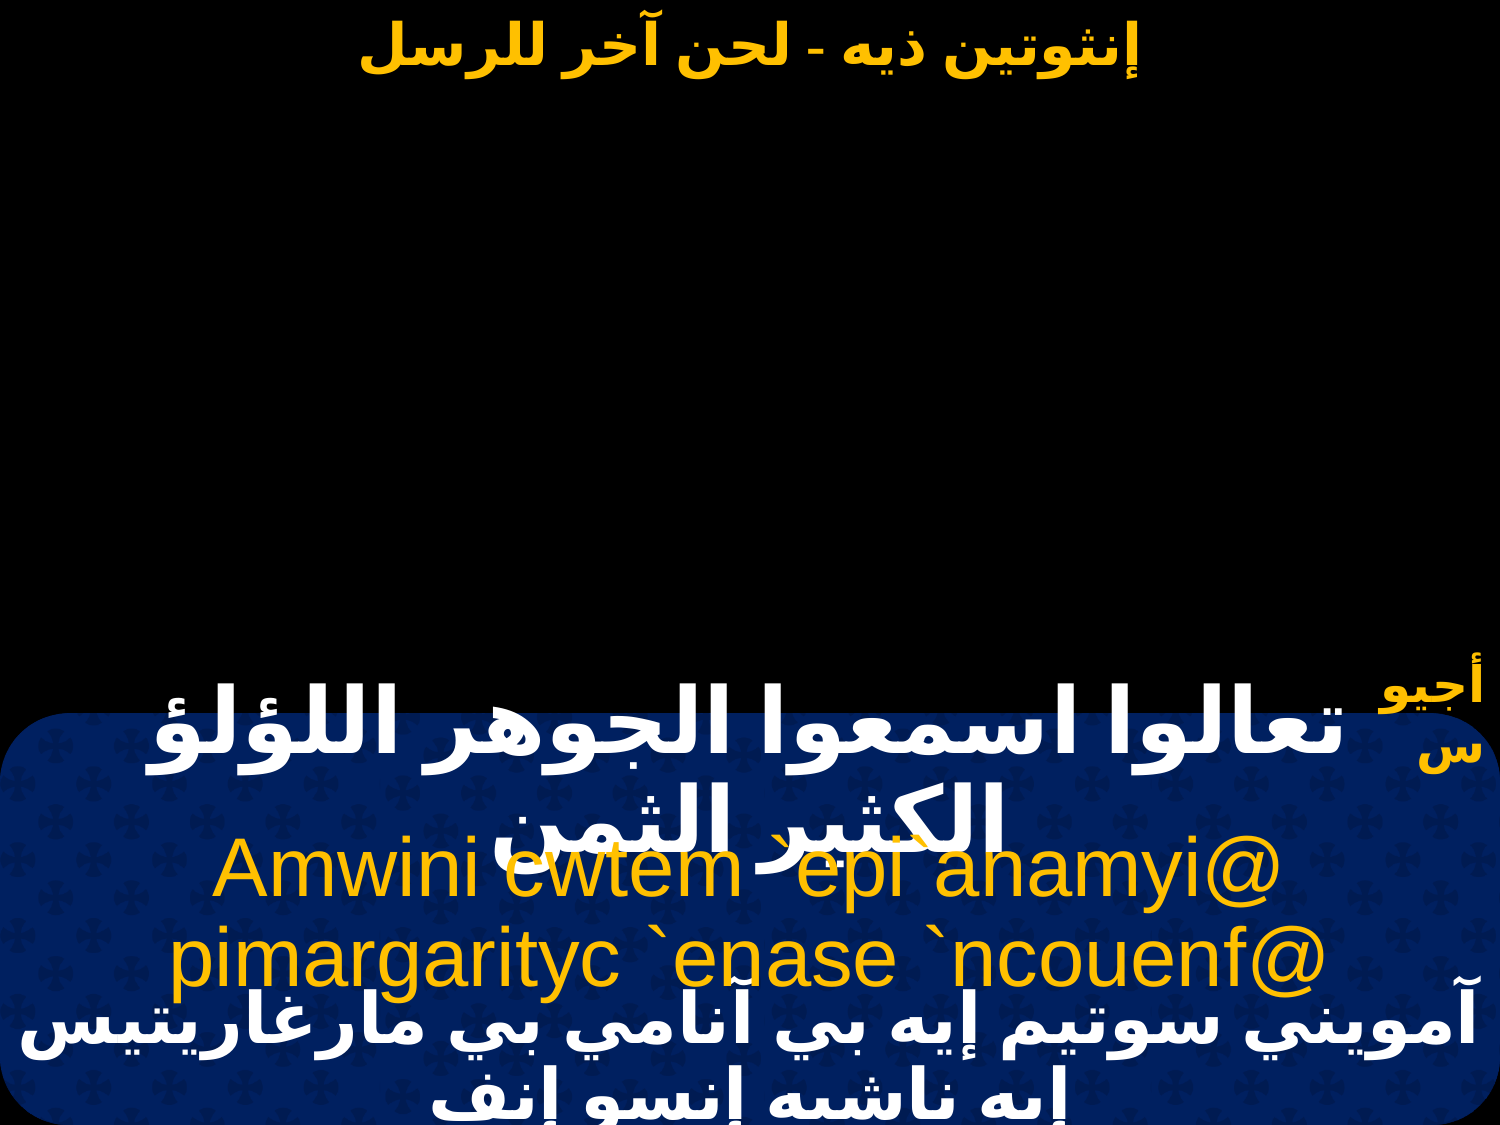

أجيوس
# تعالوا اسمعوا الجوهر اللؤلؤ الكثير الثمن
Amwini cwtem `epi`anamyi@ pimargarityc `enase `ncouenf@
آمويني سوتيم إيه بي آنامي بي مارغاريتيس إيه ناشيه إنسو إنف